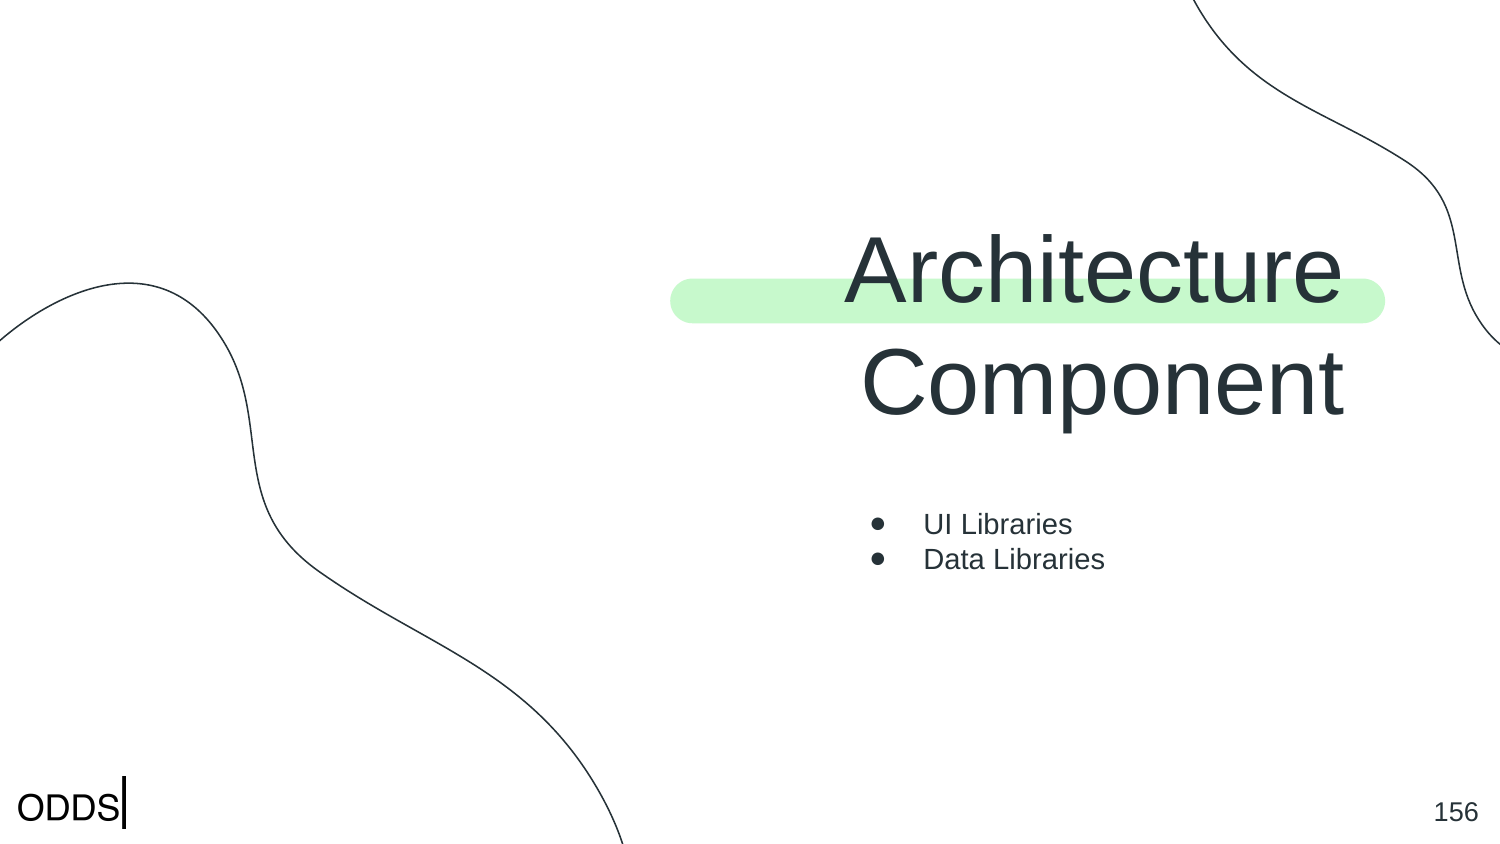

# Architecture Component

UI Libraries
Data Libraries
156